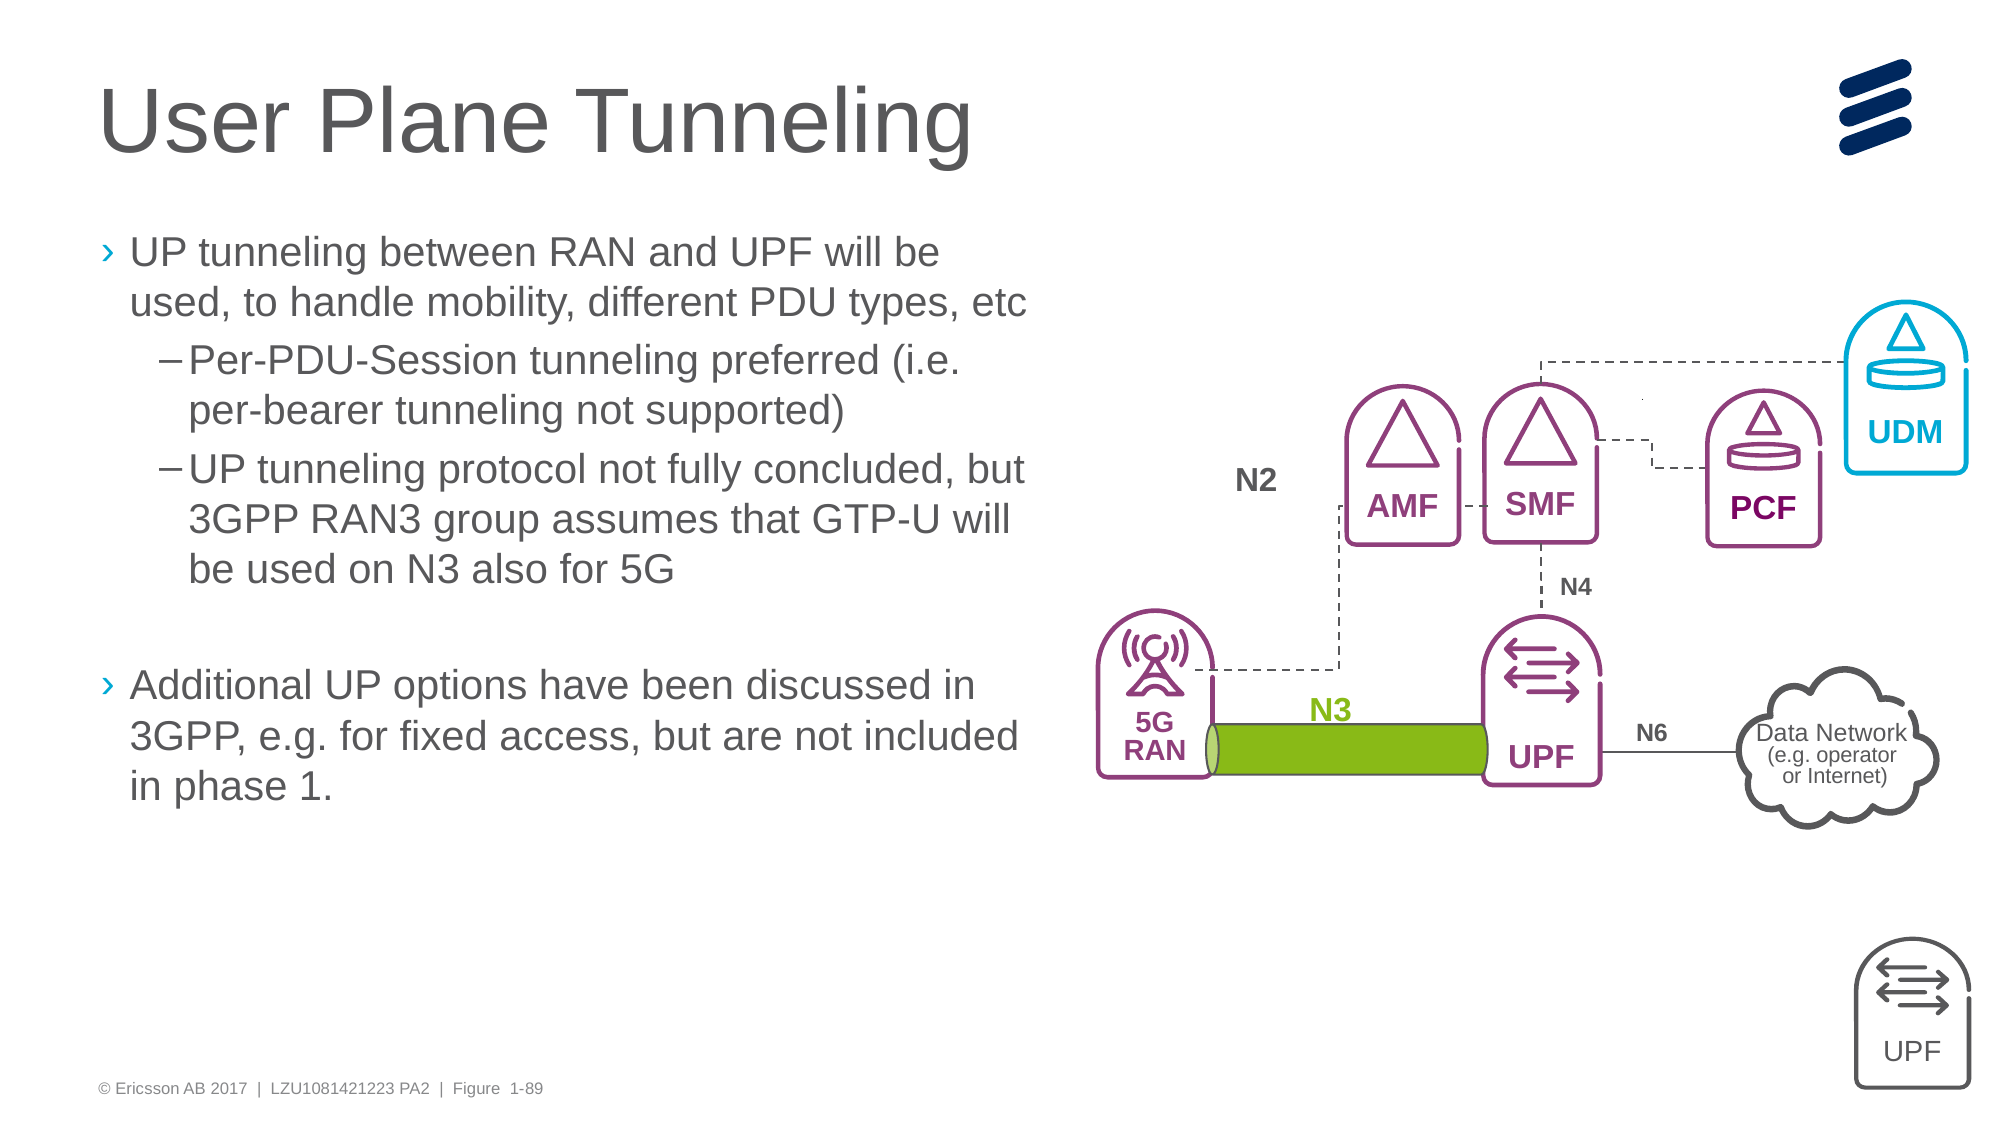

# User Plane Tunneling
UP tunneling between RAN and UPF will be used, to handle mobility, different PDU types, etc
Per-PDU-Session tunneling preferred (i.e. per-bearer tunneling not supported)
UP tunneling protocol not fully concluded, but 3GPP RAN3 group assumes that GTP-U will be used on N3 also for 5G

Additional UP options have been discussed in 3GPP, e.g. for fixed access, but are not included in phase 1.

UDM

SMF

AMF

PCF

N2
N4

5G RAN

UPF

Data Network
(e.g. operator
or Internet)
N3
N6

UPF